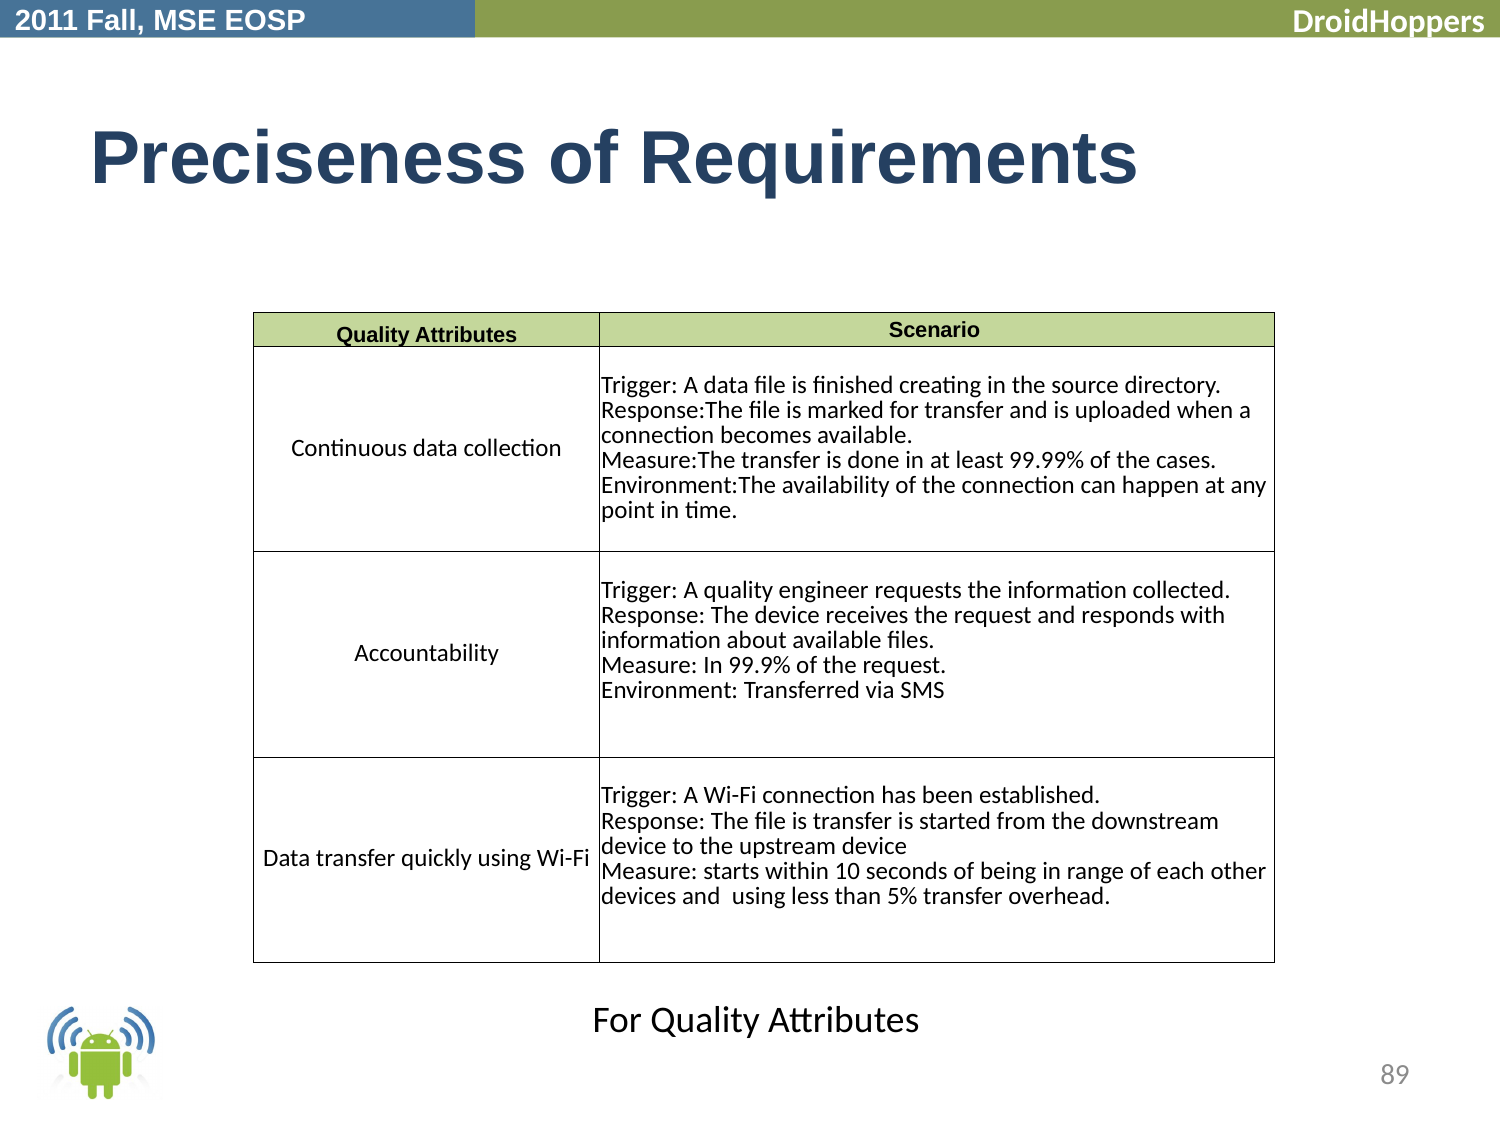

# Preciseness of Requirements

| Quality Attributes | Scenario |
| --- | --- |
| Continuous data collection | Trigger: A data file is finished creating in the source directory. Response:The file is marked for transfer and is uploaded when a connection becomes available. Measure:The transfer is done in at least 99.99% of the cases. Environment:The availability of the connection can happen at any point in time. |
| Accountability | Trigger: A quality engineer requests the information collected. Response: The device receives the request and responds with information about available files. Measure: In 99.9% of the request. Environment: Transferred via SMS |
| Data transfer quickly using Wi-Fi | Trigger: A Wi-Fi connection has been established. Response: The file is transfer is started from the downstream device to the upstream device Measure: starts within 10 seconds of being in range of each other devices and using less than 5% transfer overhead. |
For Quality Attributes
89